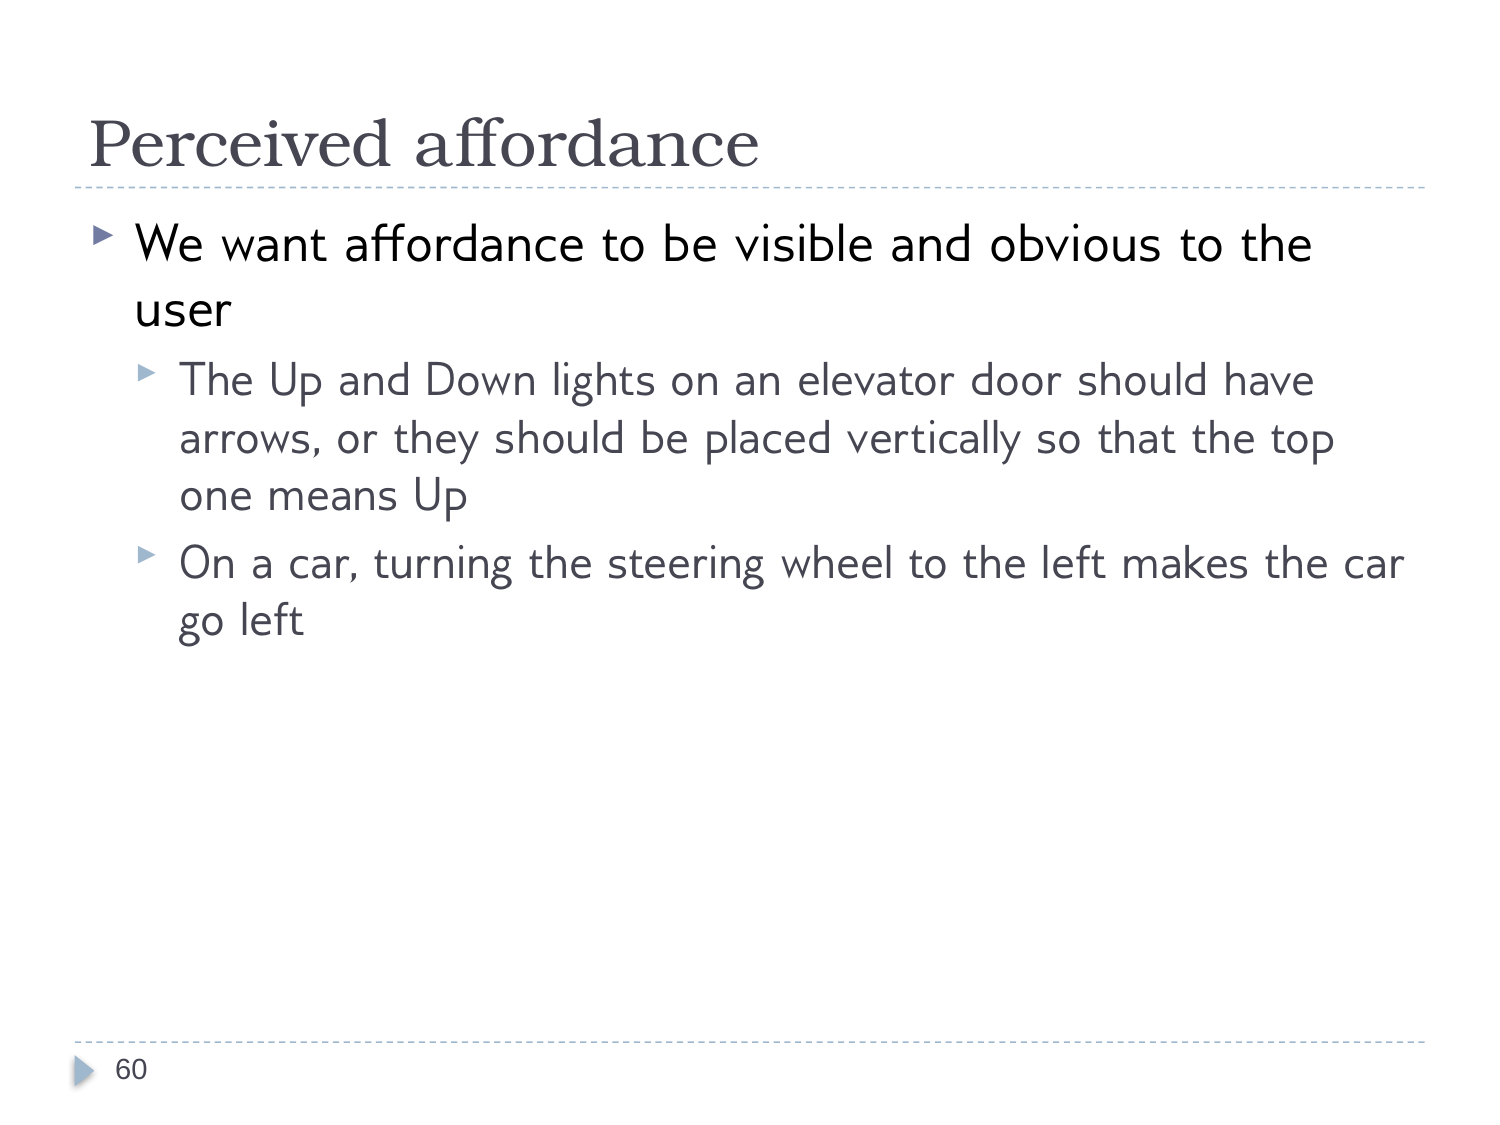

# Perceived affordance
We want affordance to be visible and obvious to the user
The Up and Down lights on an elevator door should have arrows, or they should be placed vertically so that the top one means Up
On a car, turning the steering wheel to the left makes the car go left

60